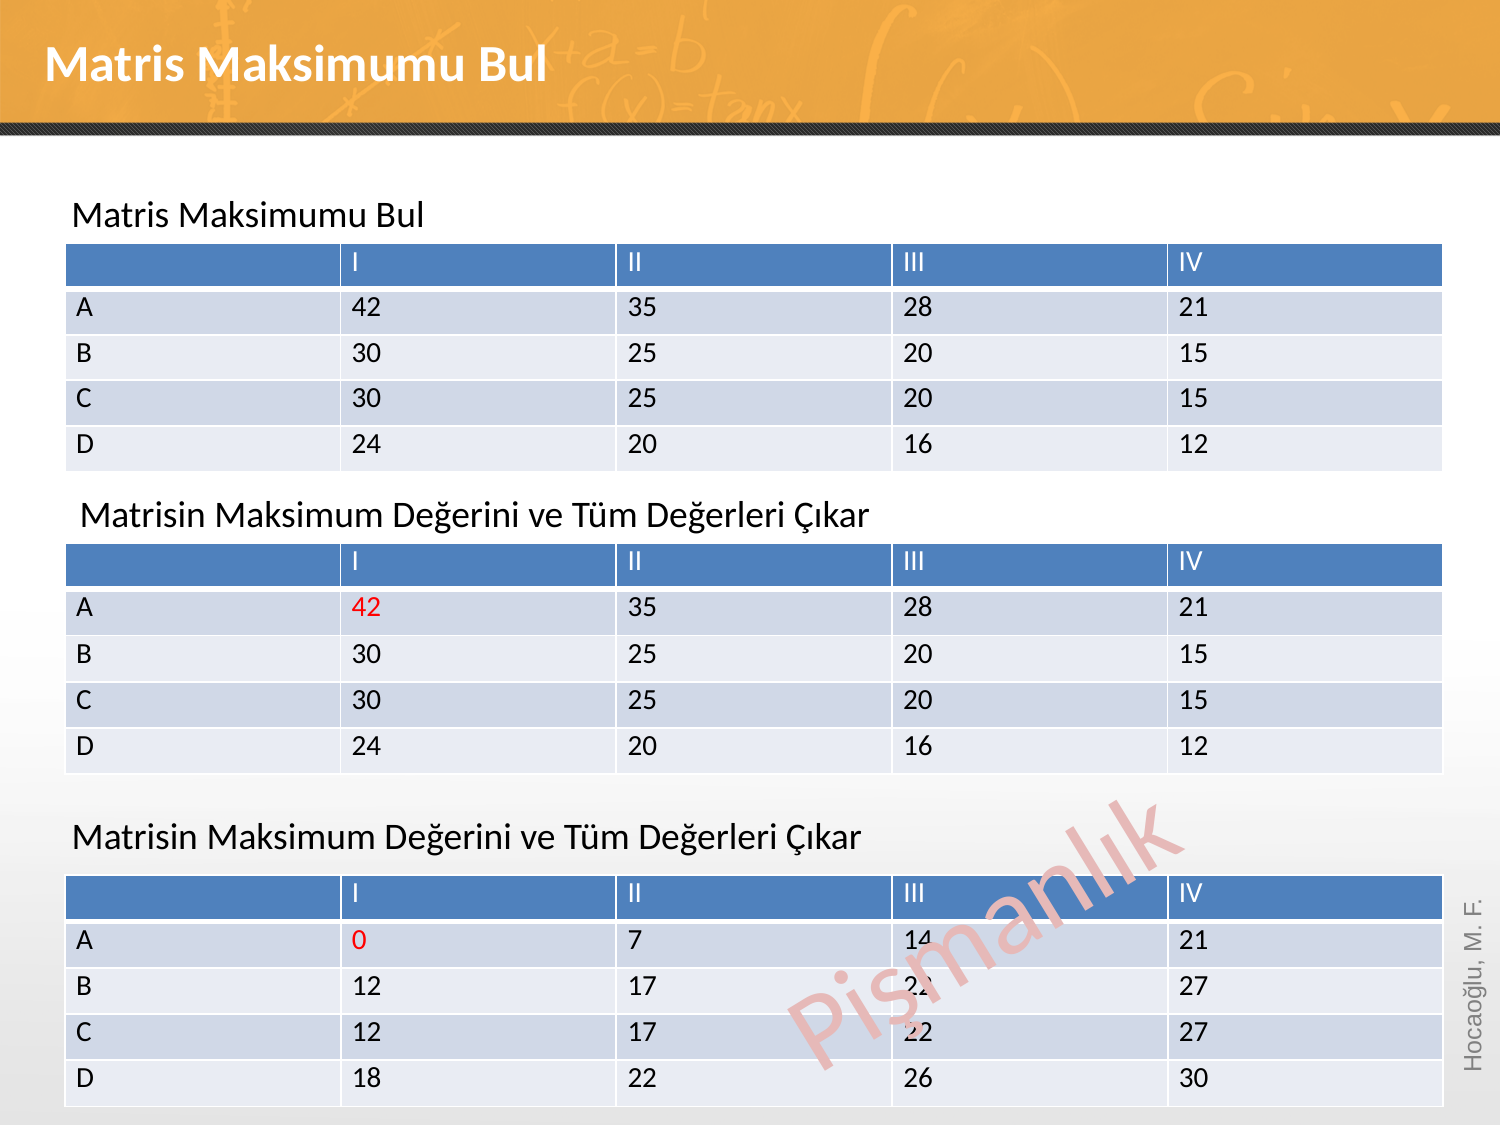

# Matris Maksimumu Bul
Matris Maksimumu Bul
|  | I | II | III | IV |
| --- | --- | --- | --- | --- |
| A | 42 | 35 | 28 | 21 |
| B | 30 | 25 | 20 | 15 |
| C | 30 | 25 | 20 | 15 |
| D | 24 | 20 | 16 | 12 |
Matrisin Maksimum Değerini ve Tüm Değerleri Çıkar
|  | I | II | III | IV |
| --- | --- | --- | --- | --- |
| A | 42 | 35 | 28 | 21 |
| B | 30 | 25 | 20 | 15 |
| C | 30 | 25 | 20 | 15 |
| D | 24 | 20 | 16 | 12 |
Matrisin Maksimum Değerini ve Tüm Değerleri Çıkar
Pişmanlık
|  | I | II | III | IV |
| --- | --- | --- | --- | --- |
| A | 0 | 7 | 14 | 21 |
| B | 12 | 17 | 22 | 27 |
| C | 12 | 17 | 22 | 27 |
| D | 18 | 22 | 26 | 30 |